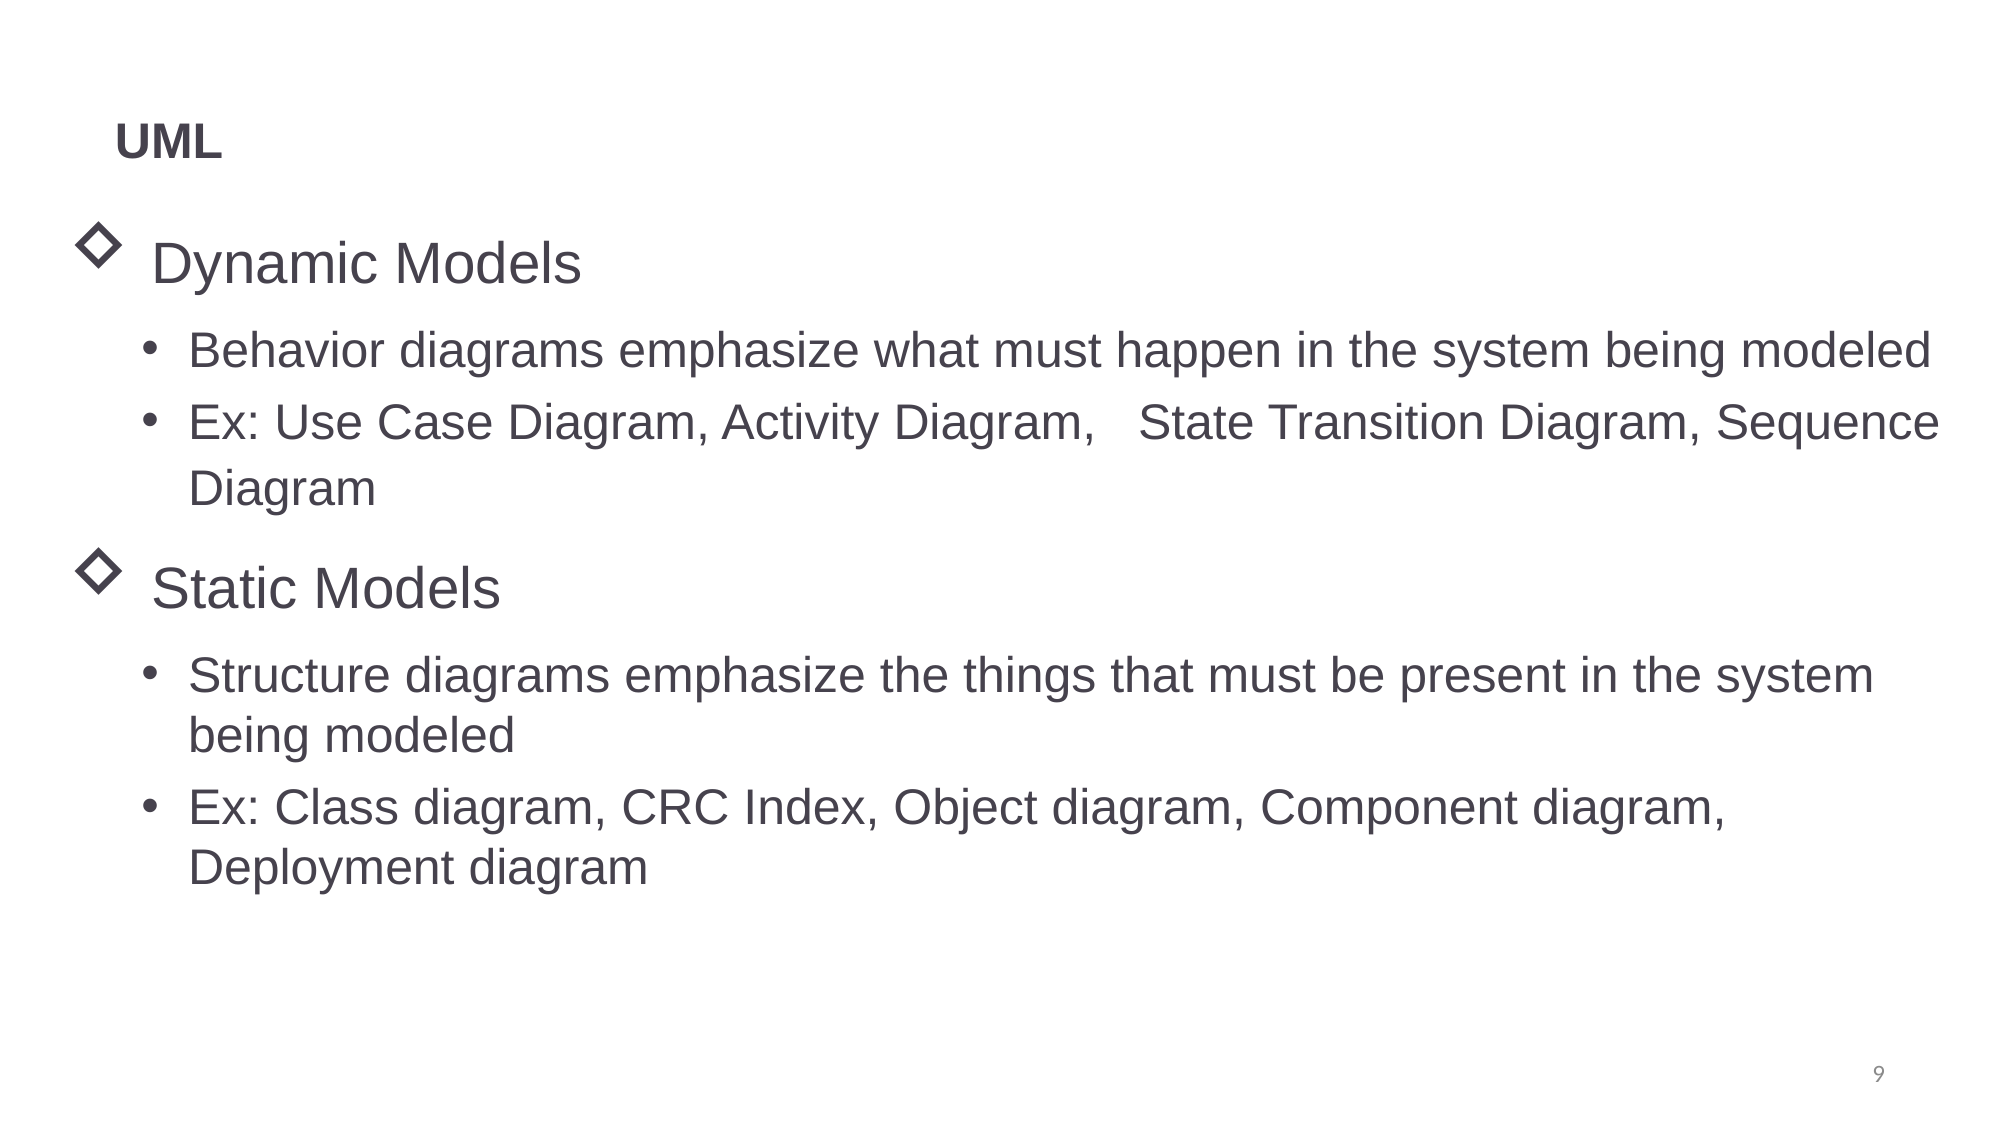

# UML
 Dynamic Models
Behavior diagrams emphasize what must happen in the system being modeled
Ex: Use Case Diagram, Activity Diagram,   State Transition Diagram, Sequence Diagram
 Static Models
Structure diagrams emphasize the things that must be present in the system being modeled
Ex: Class diagram, CRC Index, Object diagram, Component diagram, Deployment diagram
9